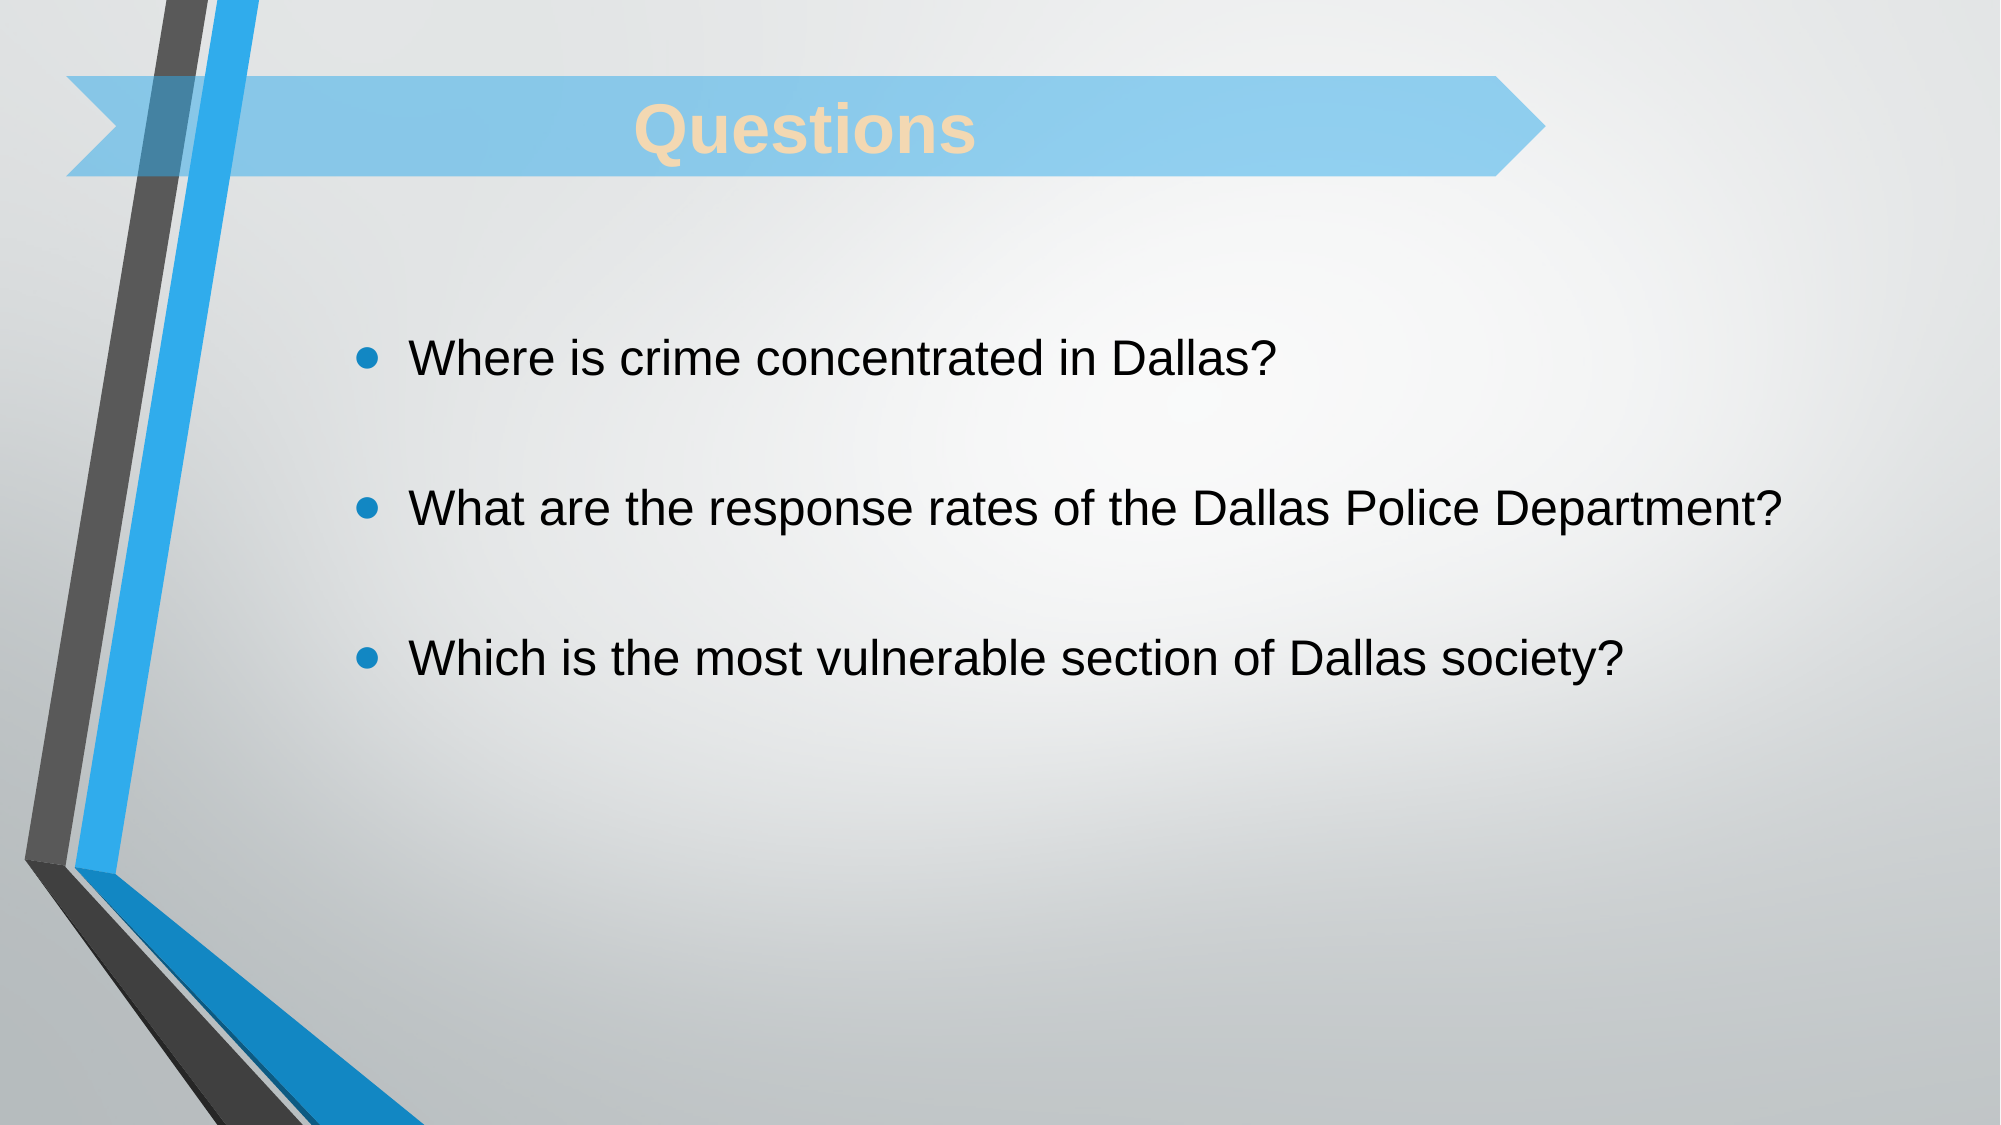

Questions
Where is crime concentrated in Dallas?
What are the response rates of the Dallas Police Department?
Which is the most vulnerable section of Dallas society?